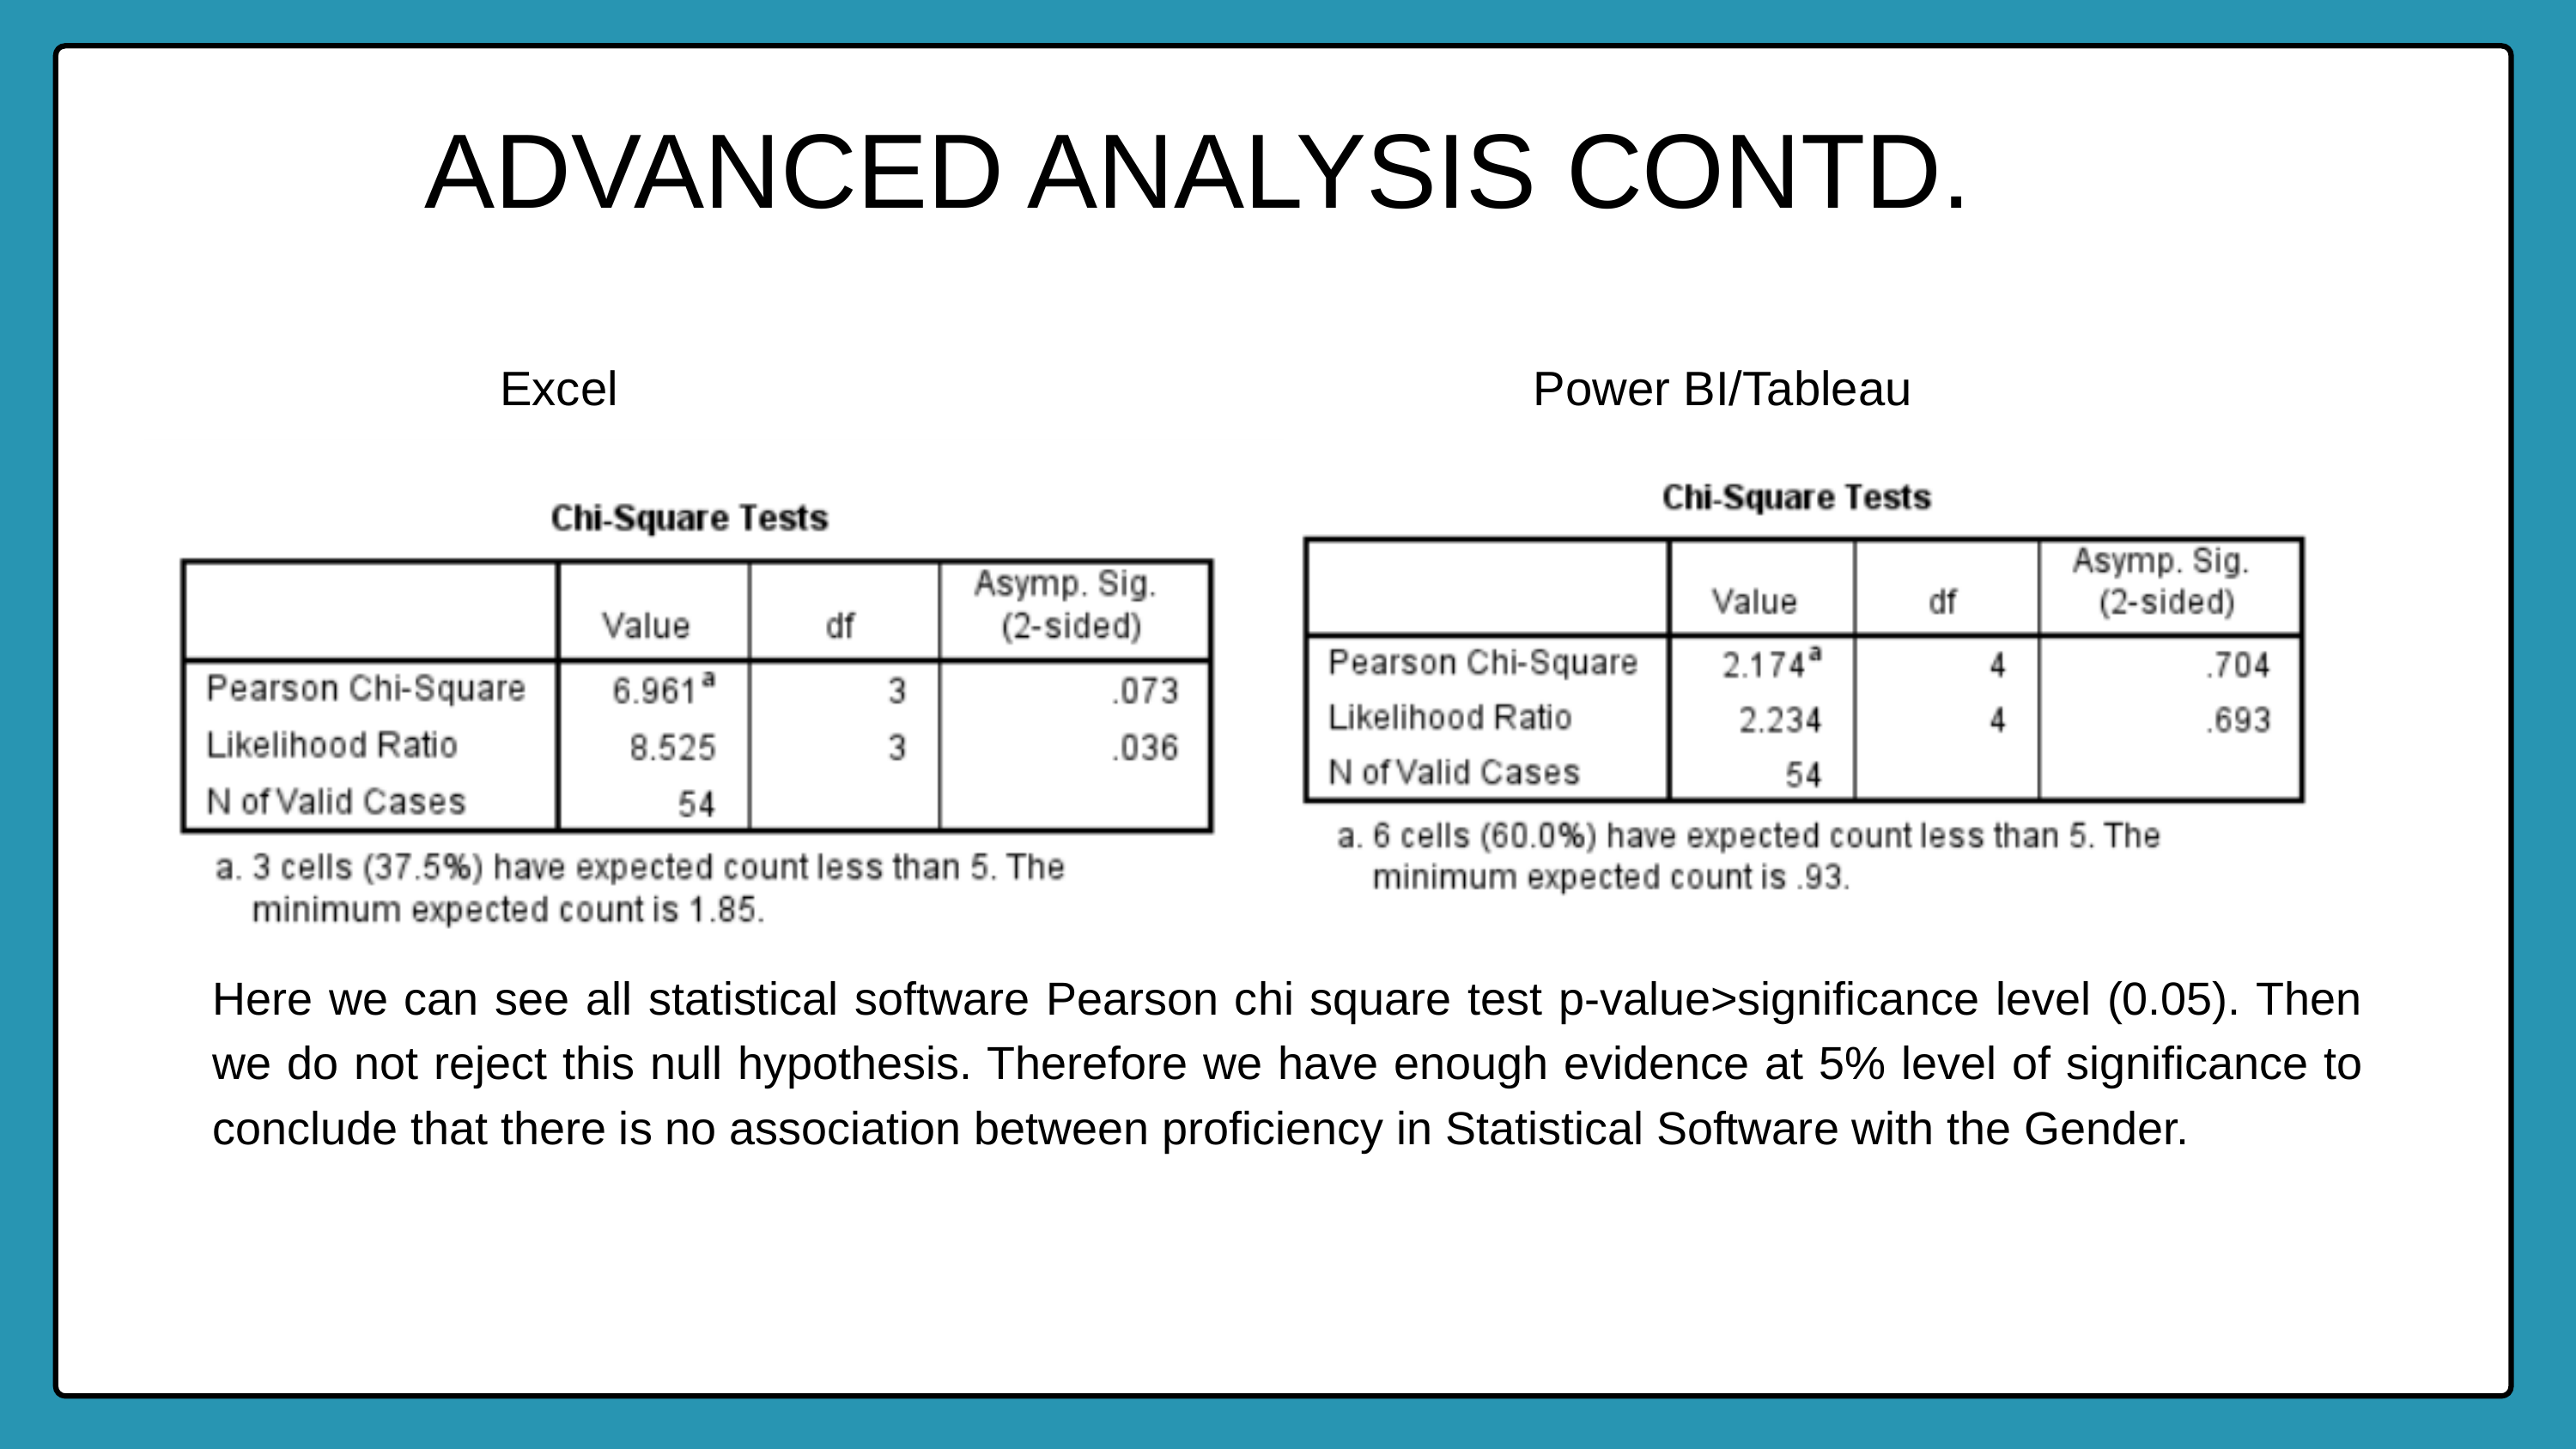

ADVANCED ANALYSIS CONTD.

Excel
Power BI/Tableau

Here we can see all statistical software Pearson chi square test p-value>significance level (0.05). Then we do not reject this null hypothesis. Therefore we have enough evidence at 5% level of significance to conclude that there is no association between proficiency in Statistical Software with the Gender.